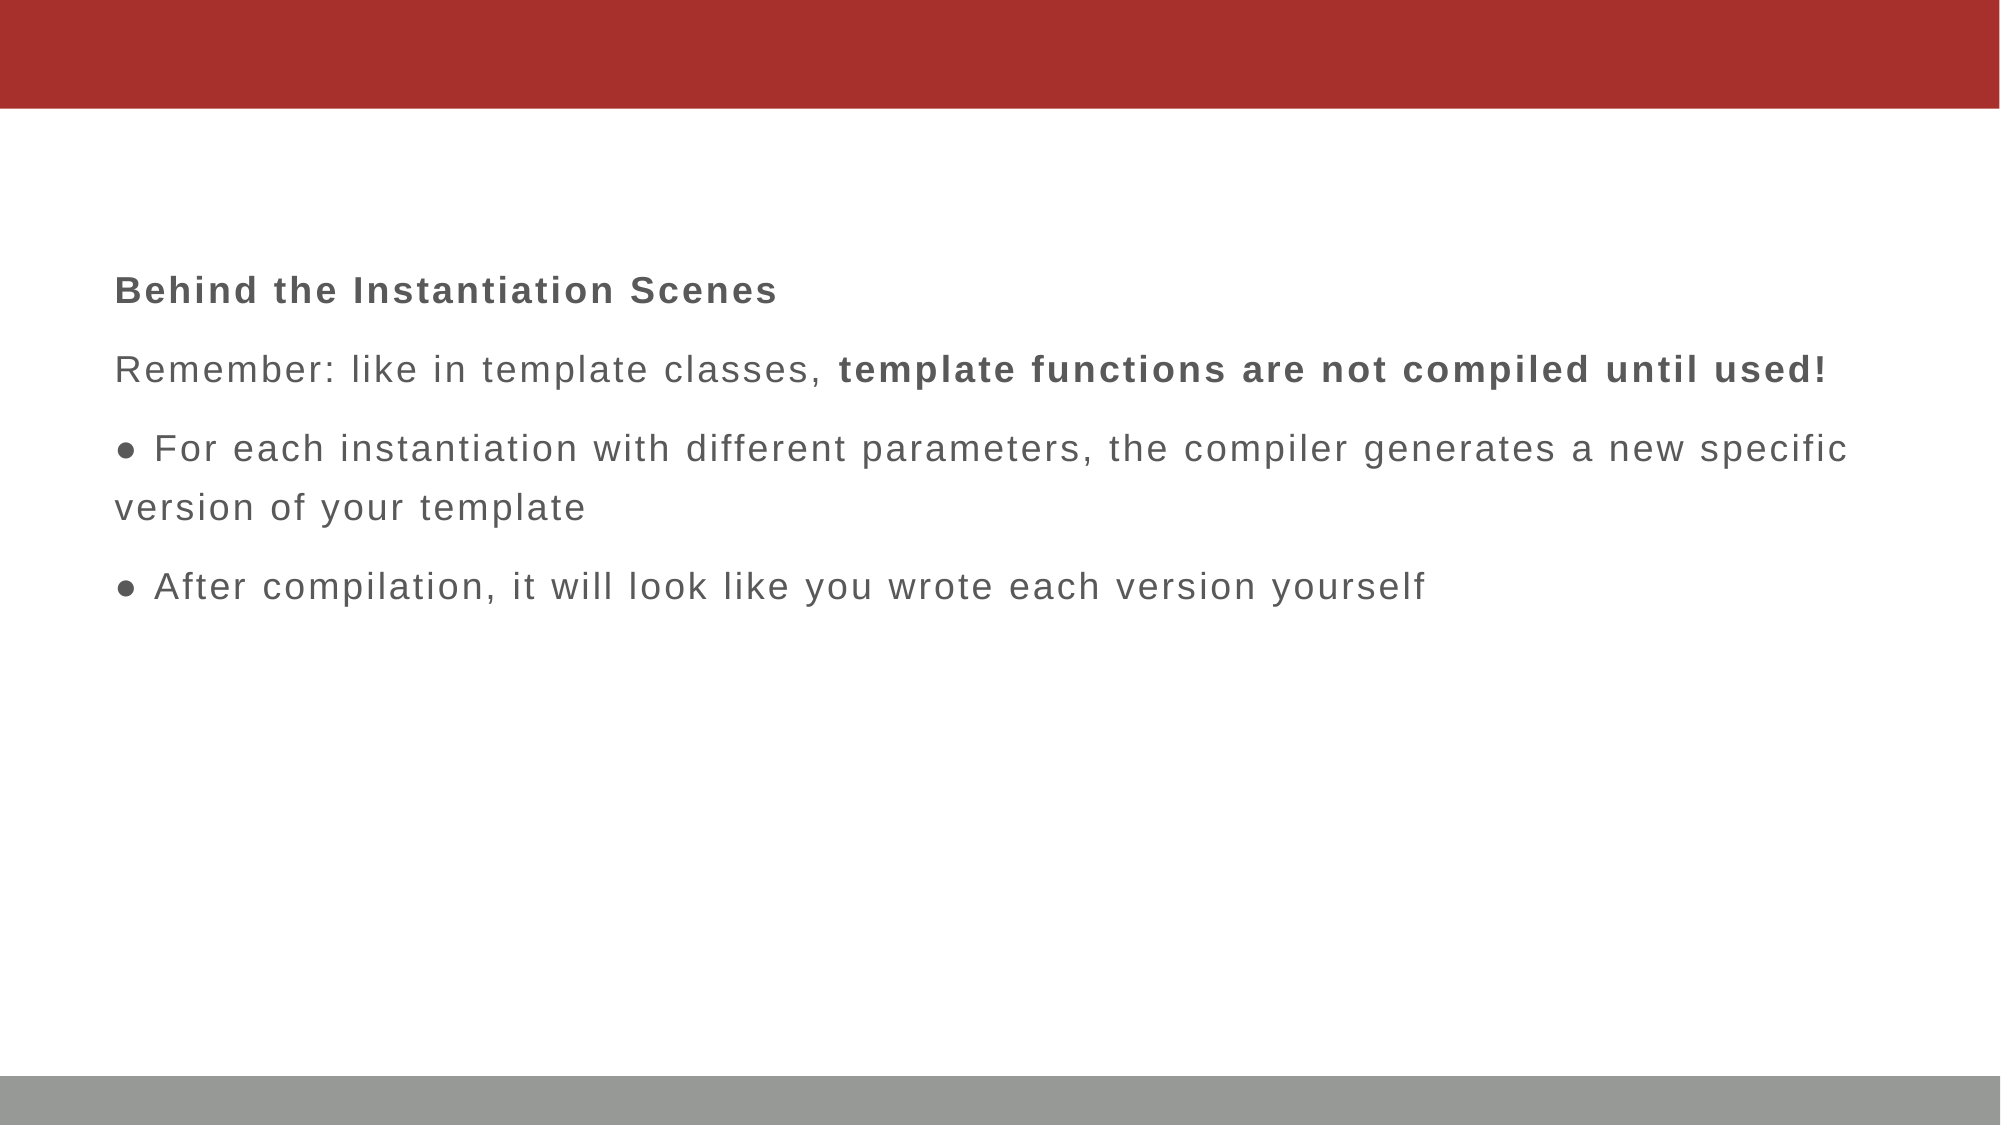

#
Behind the Instantiation Scenes
Remember: like in template classes, template functions are not compiled until used!
● For each instantiation with different parameters, the compiler generates a new specific version of your template
● After compilation, it will look like you wrote each version yourself
9